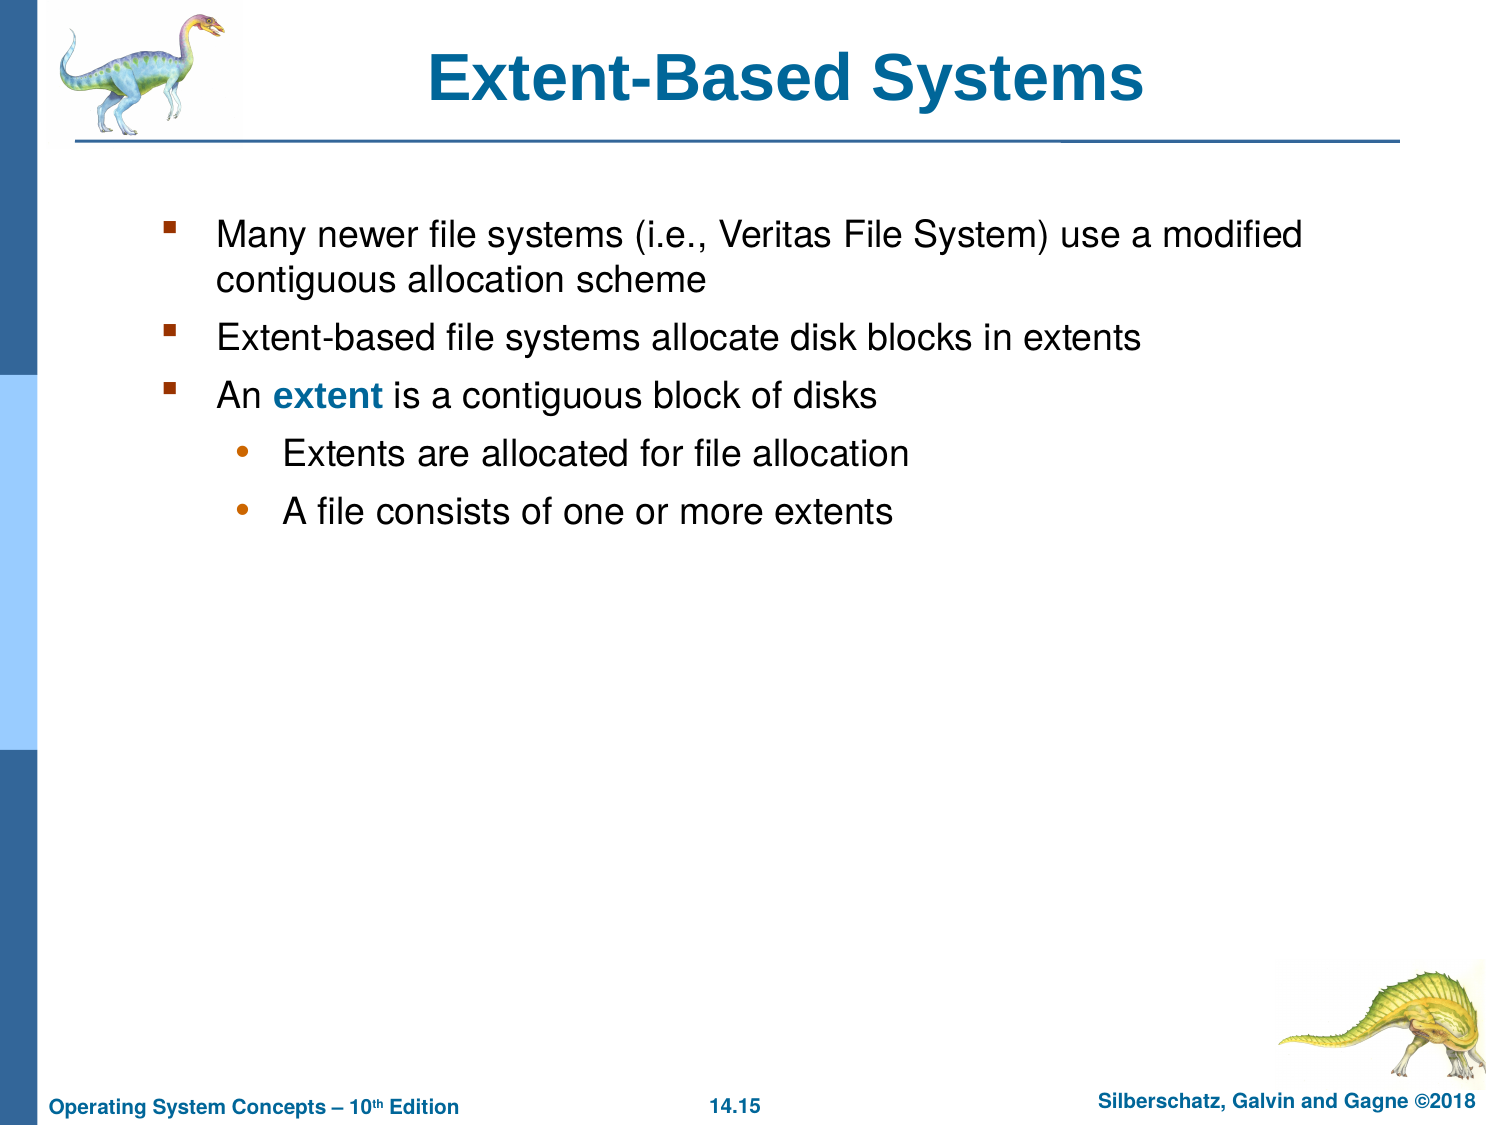

# Extent-Based Systems
Many newer file systems (i.e., Veritas File System) use a modified contiguous allocation scheme
Extent-based file systems allocate disk blocks in extents
An extent is a contiguous block of disks
Extents are allocated for file allocation
A file consists of one or more extents